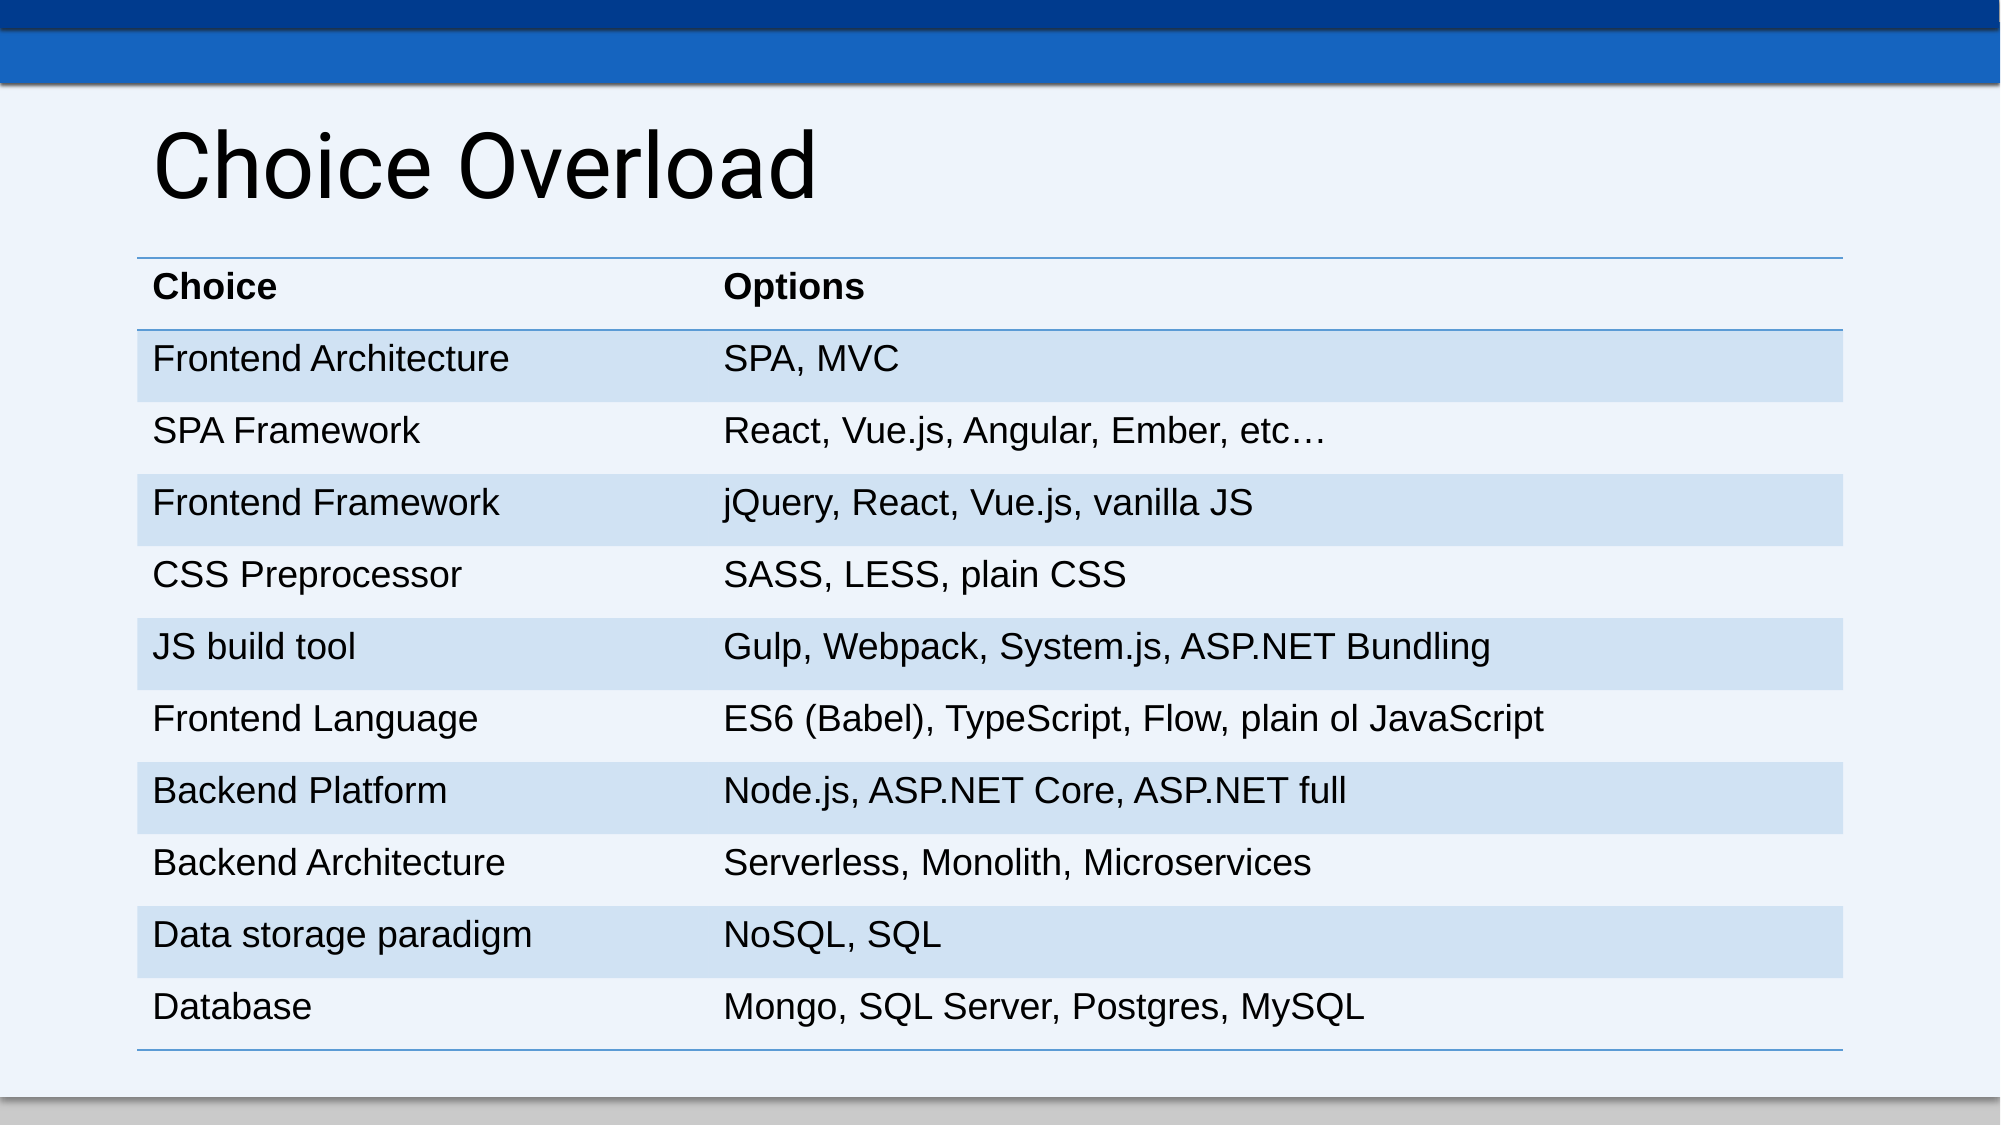

# Choice Overload
| Choice | Options |
| --- | --- |
| Frontend Architecture | SPA, MVC |
| SPA Framework | React, Vue.js, Angular, Ember, etc… |
| Frontend Framework | jQuery, React, Vue.js, vanilla JS |
| CSS Preprocessor | SASS, LESS, plain CSS |
| JS build tool | Gulp, Webpack, System.js, ASP.NET Bundling |
| Frontend Language | ES6 (Babel), TypeScript, Flow, plain ol JavaScript |
| Backend Platform | Node.js, ASP.NET Core, ASP.NET full |
| Backend Architecture | Serverless, Monolith, Microservices |
| Data storage paradigm | NoSQL, SQL |
| Database | Mongo, SQL Server, Postgres, MySQL |